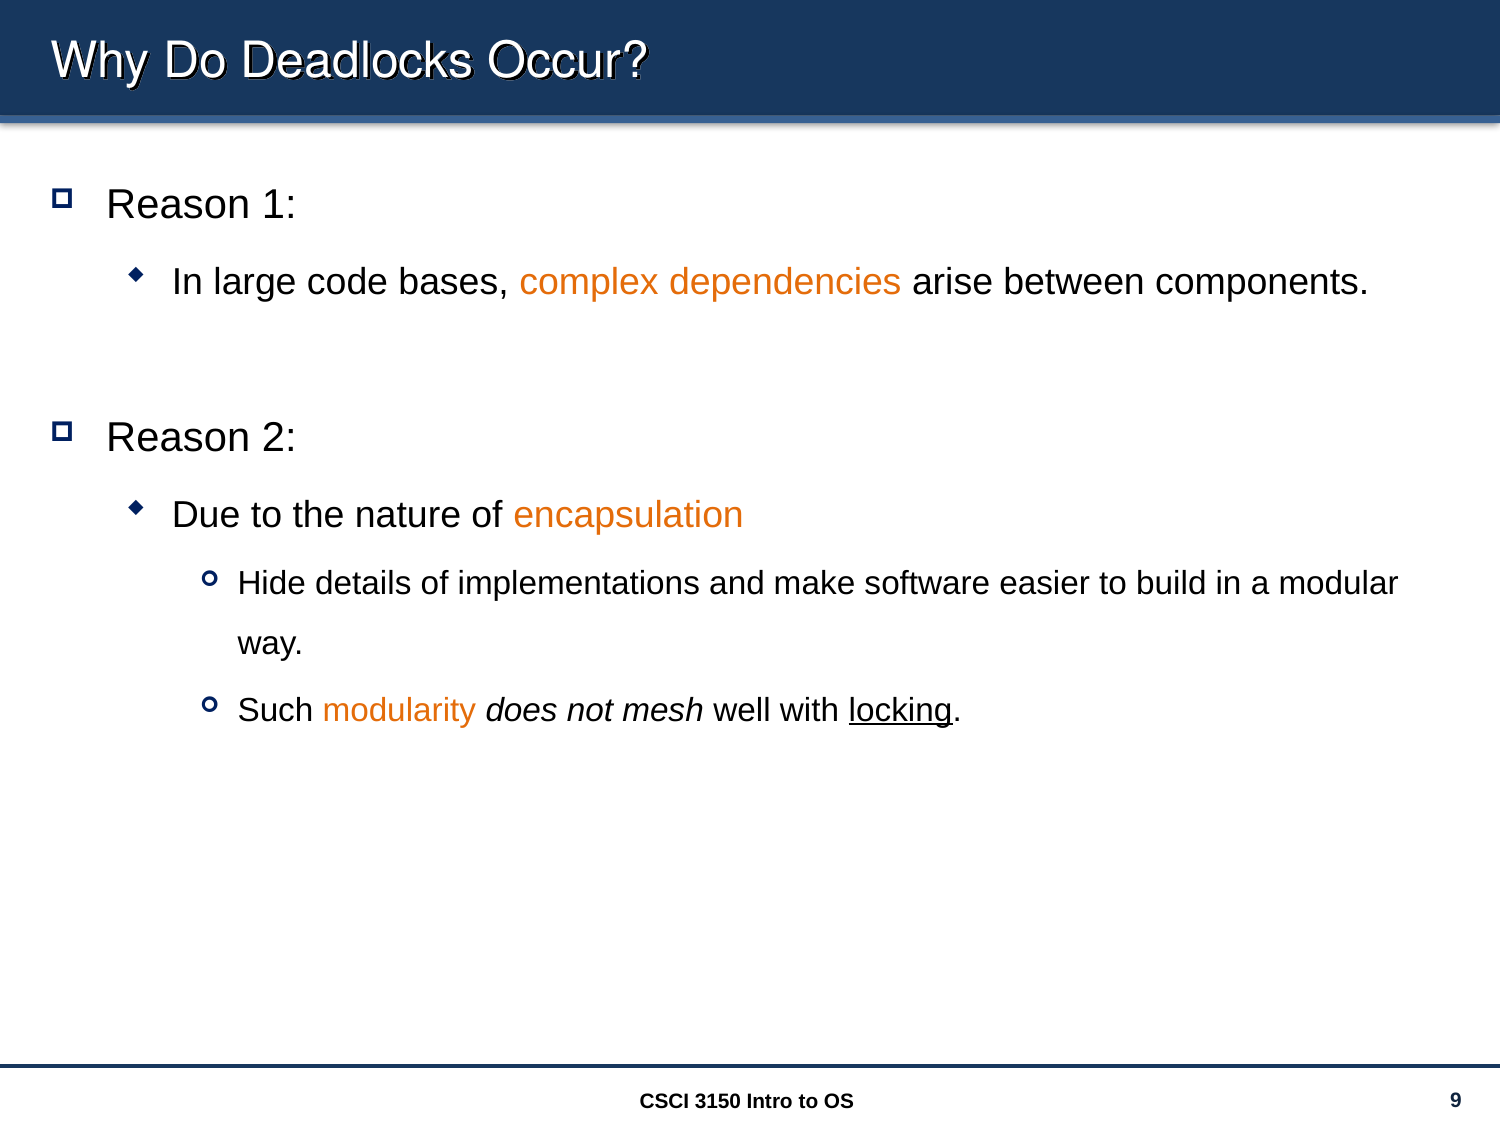

# Why Do Deadlocks Occur?
Reason 1:
In large code bases, complex dependencies arise between components.

Reason 2:
Due to the nature of encapsulation
Hide details of implementations and make software easier to build in a modular way.
Such modularity does not mesh well with locking.
CSCI 3150 Intro to OS
9